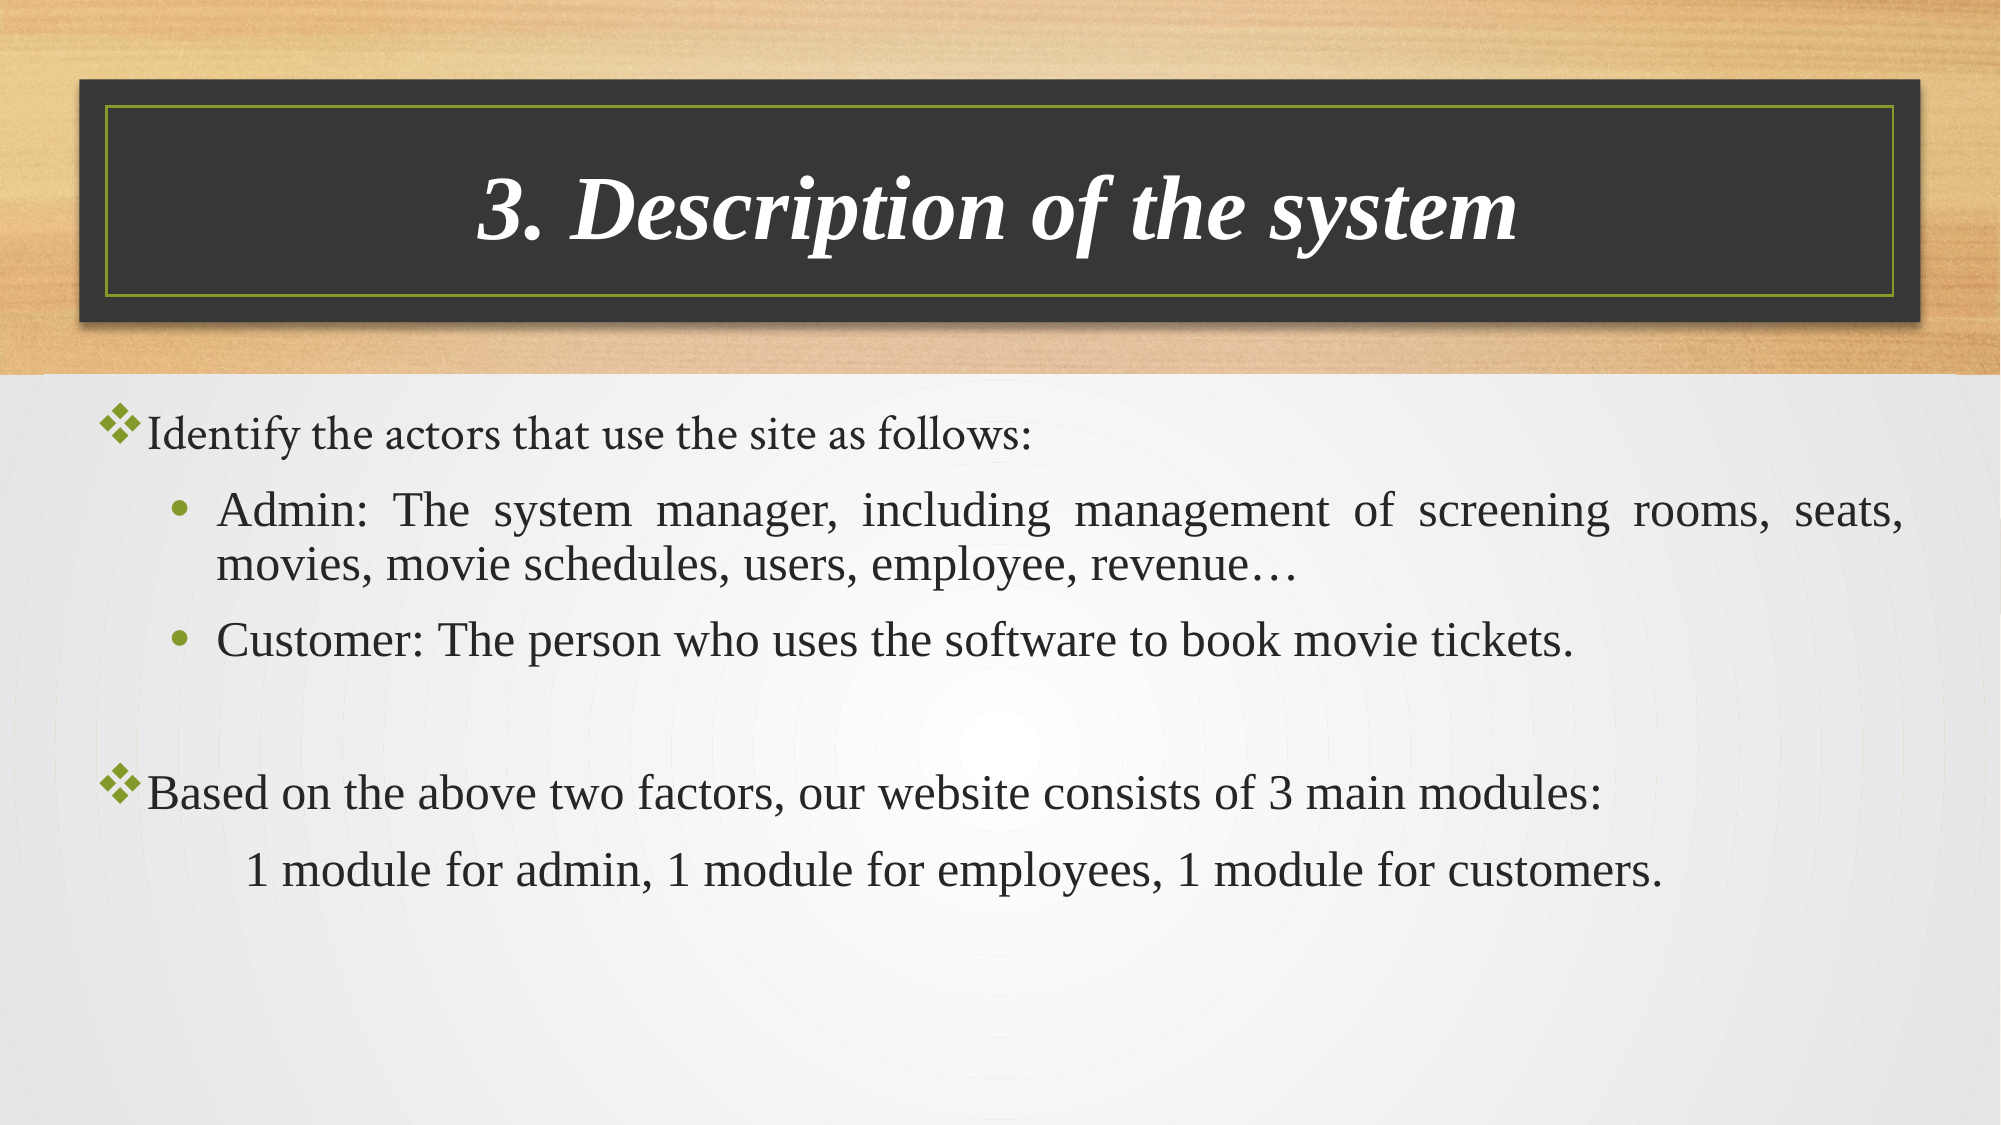

# 3. Description of the system

Identify the actors that use the site as follows:
Admin: The system manager, including management of screening rooms, seats, movies, movie schedules, users, employee, revenue…
Customer: The person who uses the software to book movie tickets.

Based on the above two factors, our website consists of 3 main modules:
	1 module for admin, 1 module for employees, 1 module for customers.